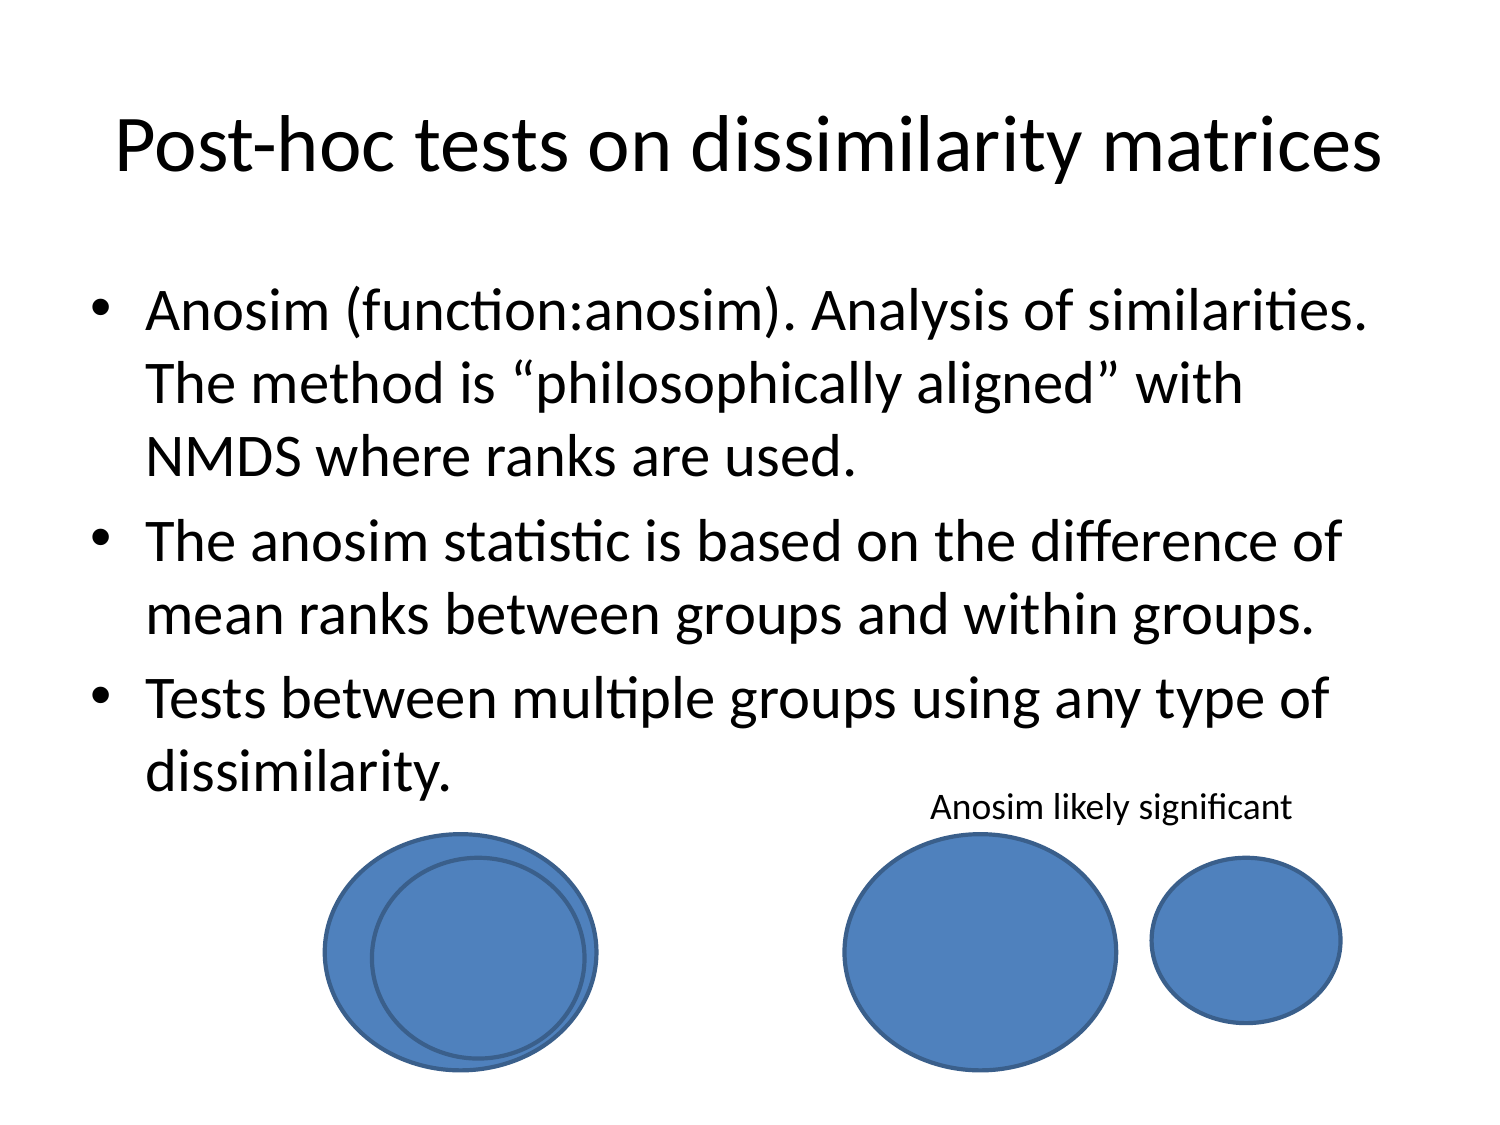

# Post-hoc tests on dissimilarity matrices
Anosim (function:anosim). Analysis of similarities. The method is “philosophically aligned” with NMDS where ranks are used.
The anosim statistic is based on the difference of mean ranks between groups and within groups.
Tests between multiple groups using any type of dissimilarity.

Anosim likely significant